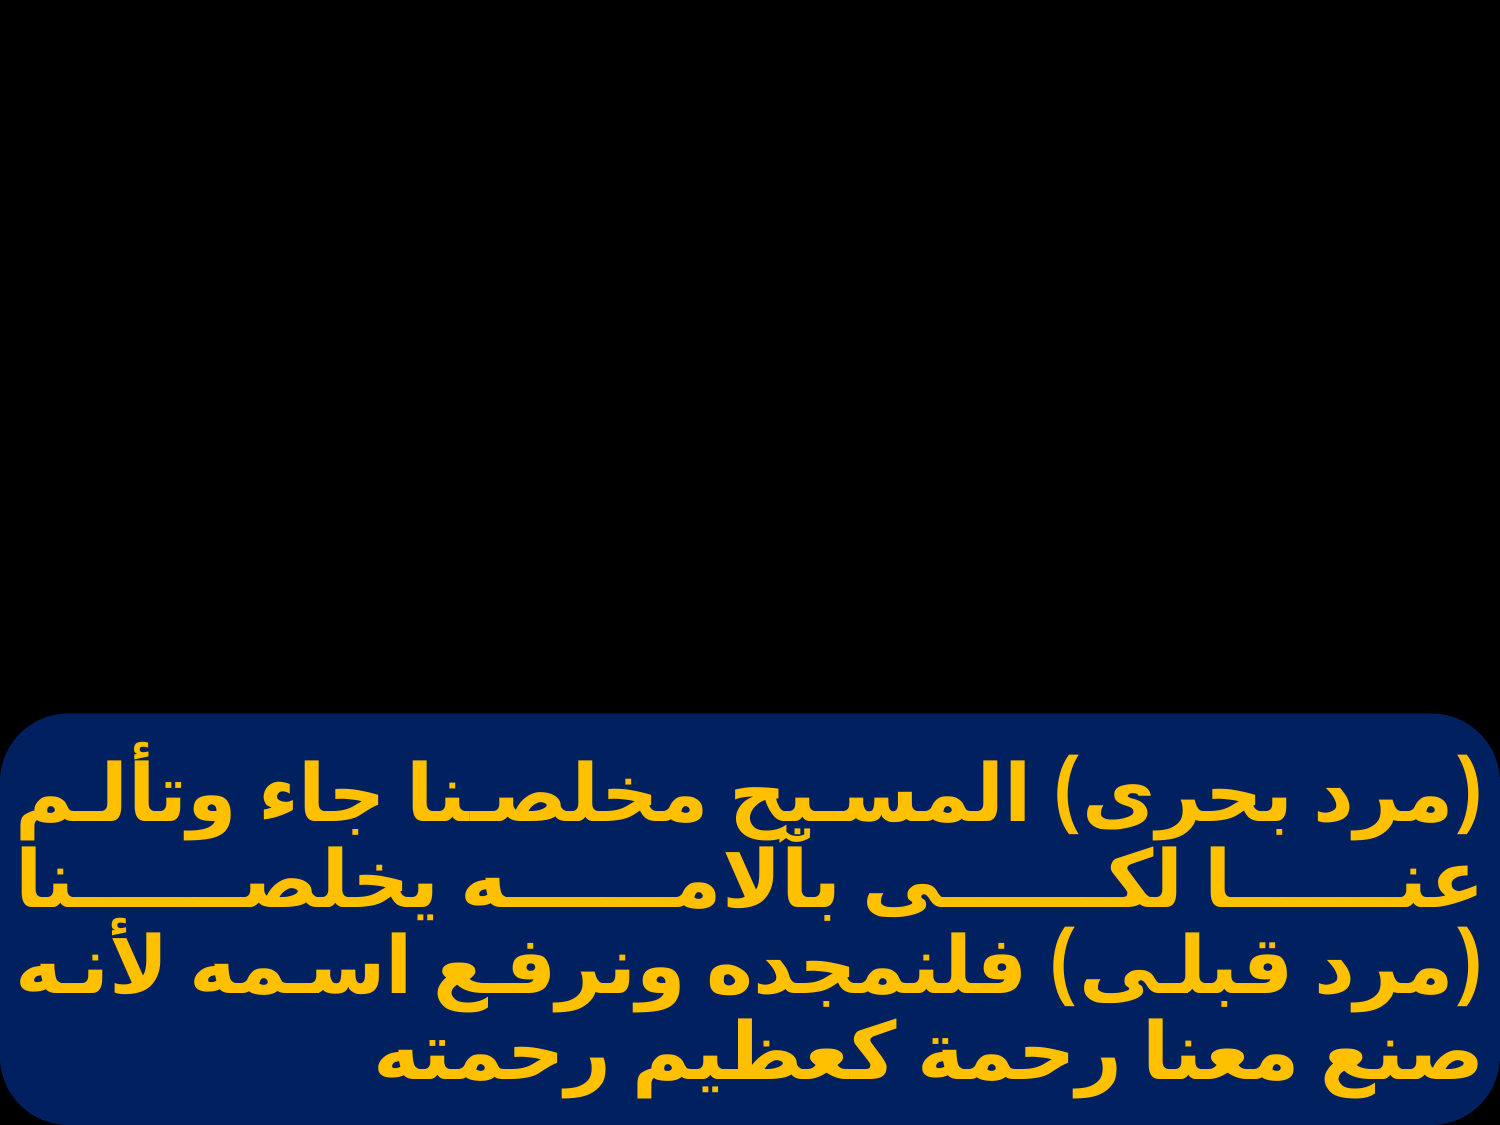

# (مرد بحرى) المسيح مخلصنا جاء وتألم عنا لكى بآلامه يخلصنا (مرد قبلى) فلنمجده ونرفع اسمه لأنه صنع معنا رحمة كعظيم رحمته